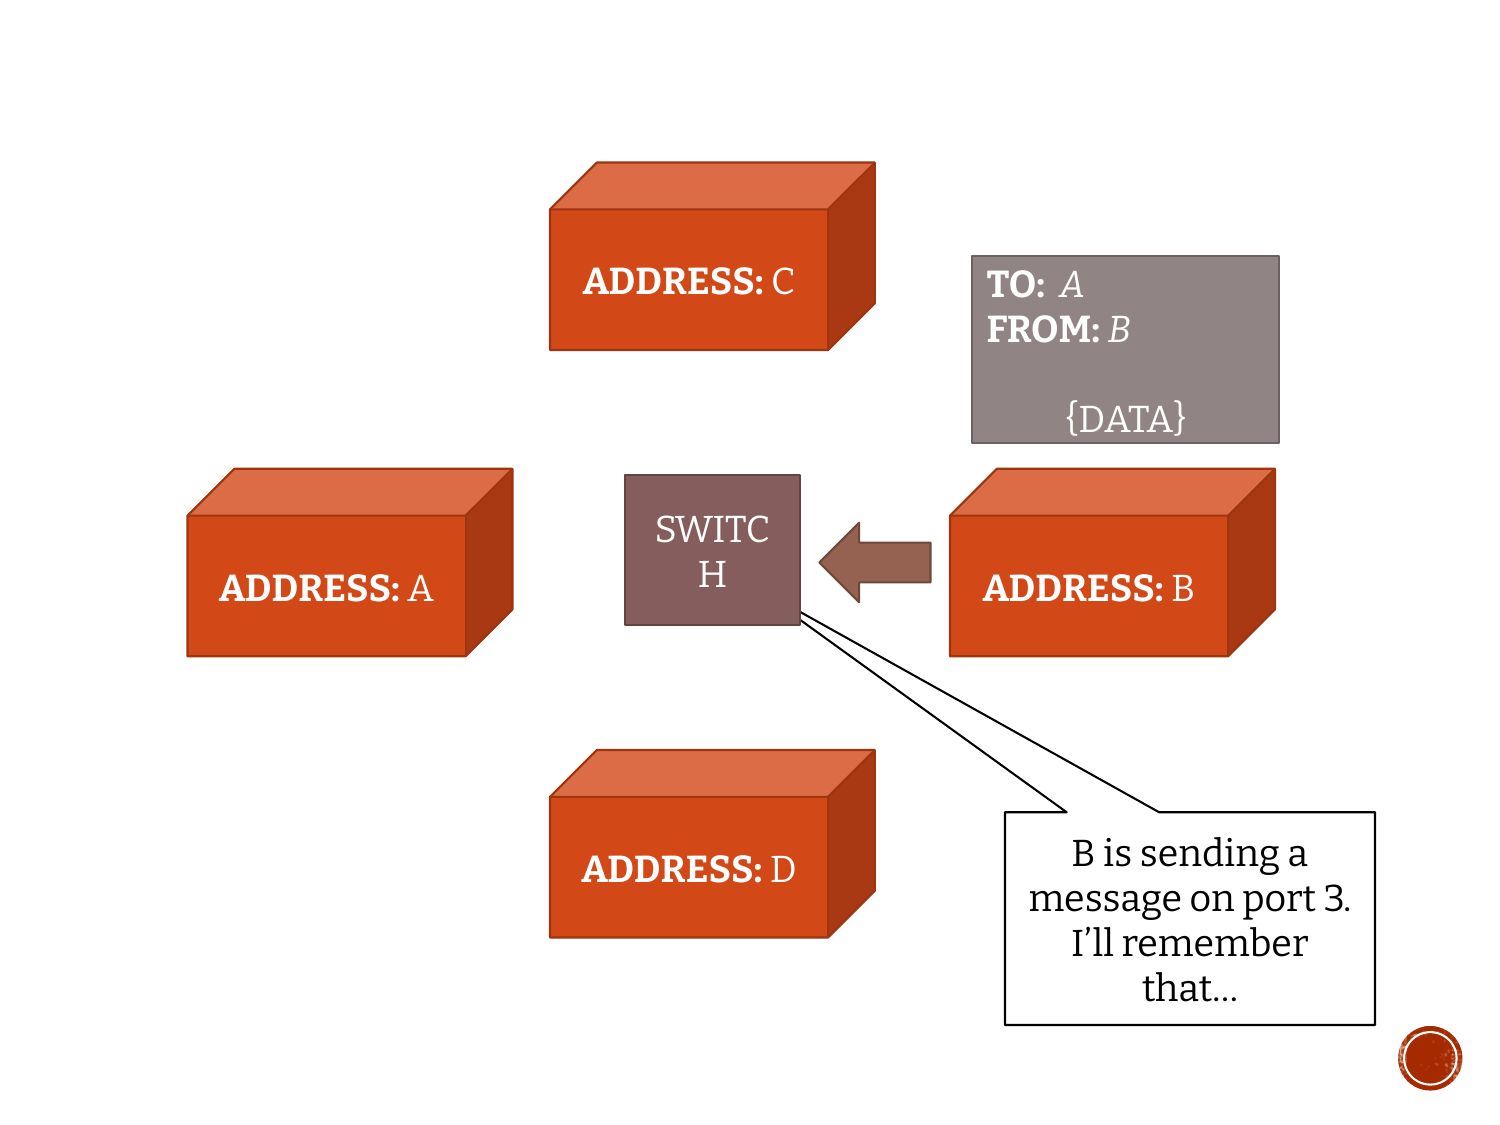

ADDRESS: C
TO:  A
FROM: B

{DATA}
ADDRESS: A
ADDRESS: B
SWITCH

ADDRESS: D
B is sending a message on port 3. I’ll remember that…